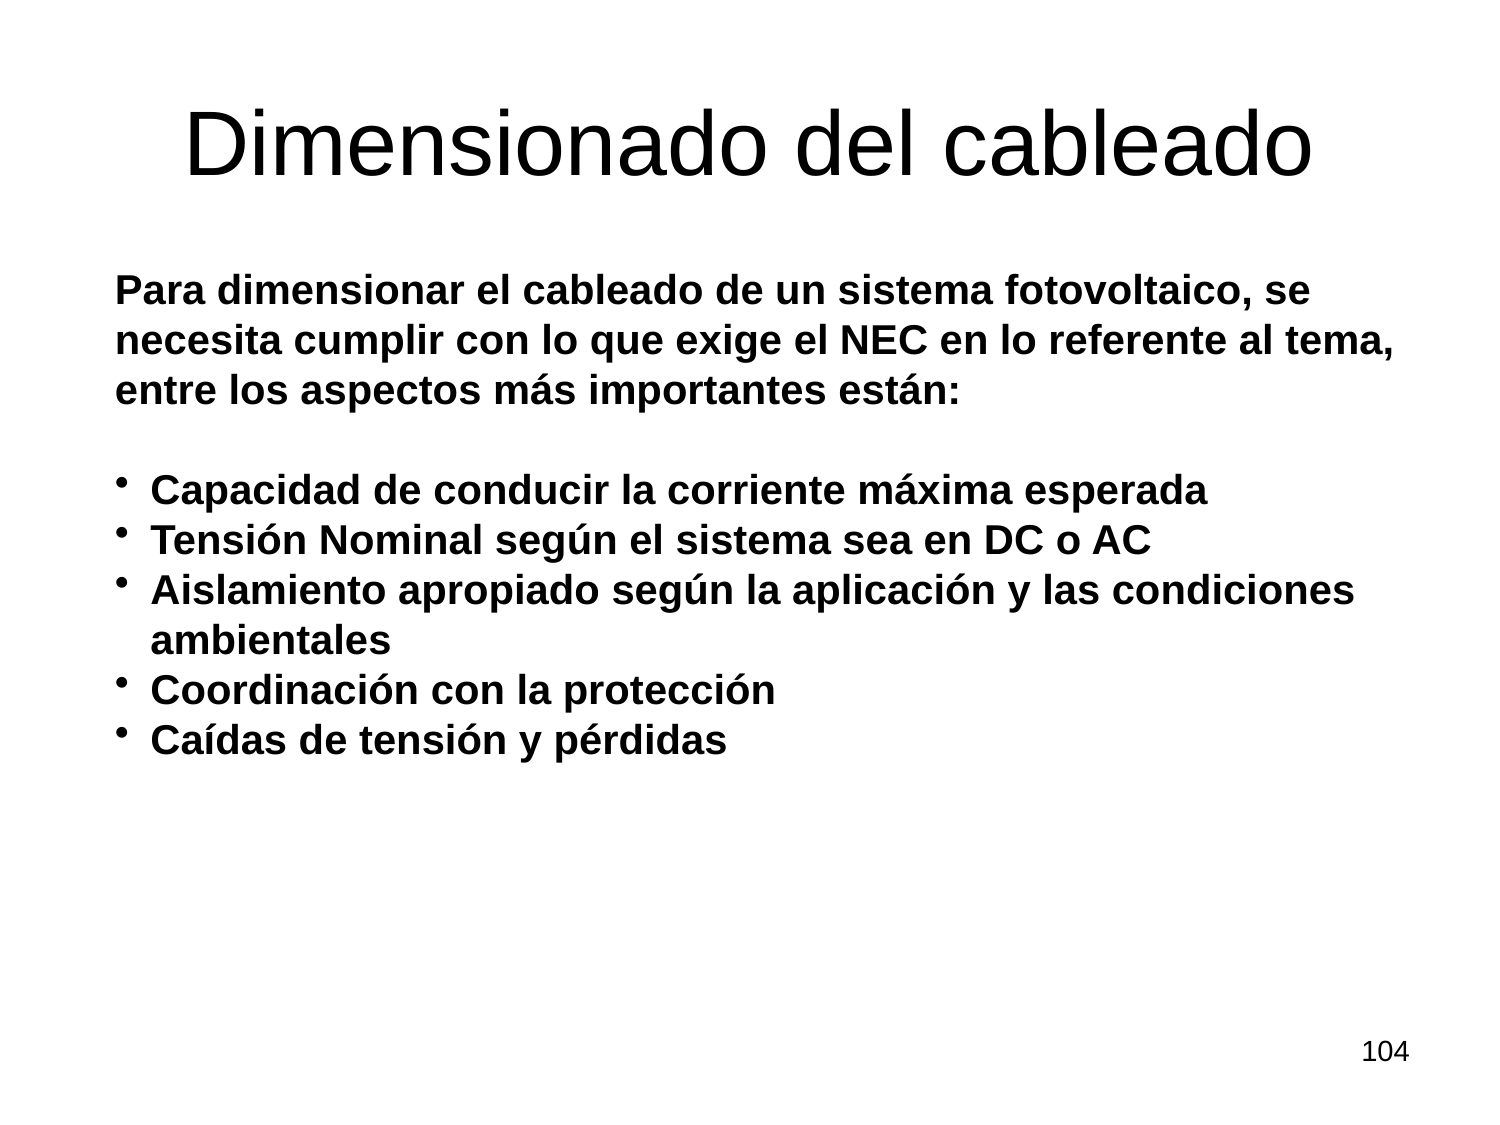

# Dimensionado del cableado
Para dimensionar el cableado de un sistema fotovoltaico, se necesita cumplir con lo que exige el NEC en lo referente al tema, entre los aspectos más importantes están:

Capacidad de conducir la corriente máxima esperada
Tensión Nominal según el sistema sea en DC o AC
Aislamiento apropiado según la aplicación y las condiciones ambientales
Coordinación con la protección
Caídas de tensión y pérdidas

104